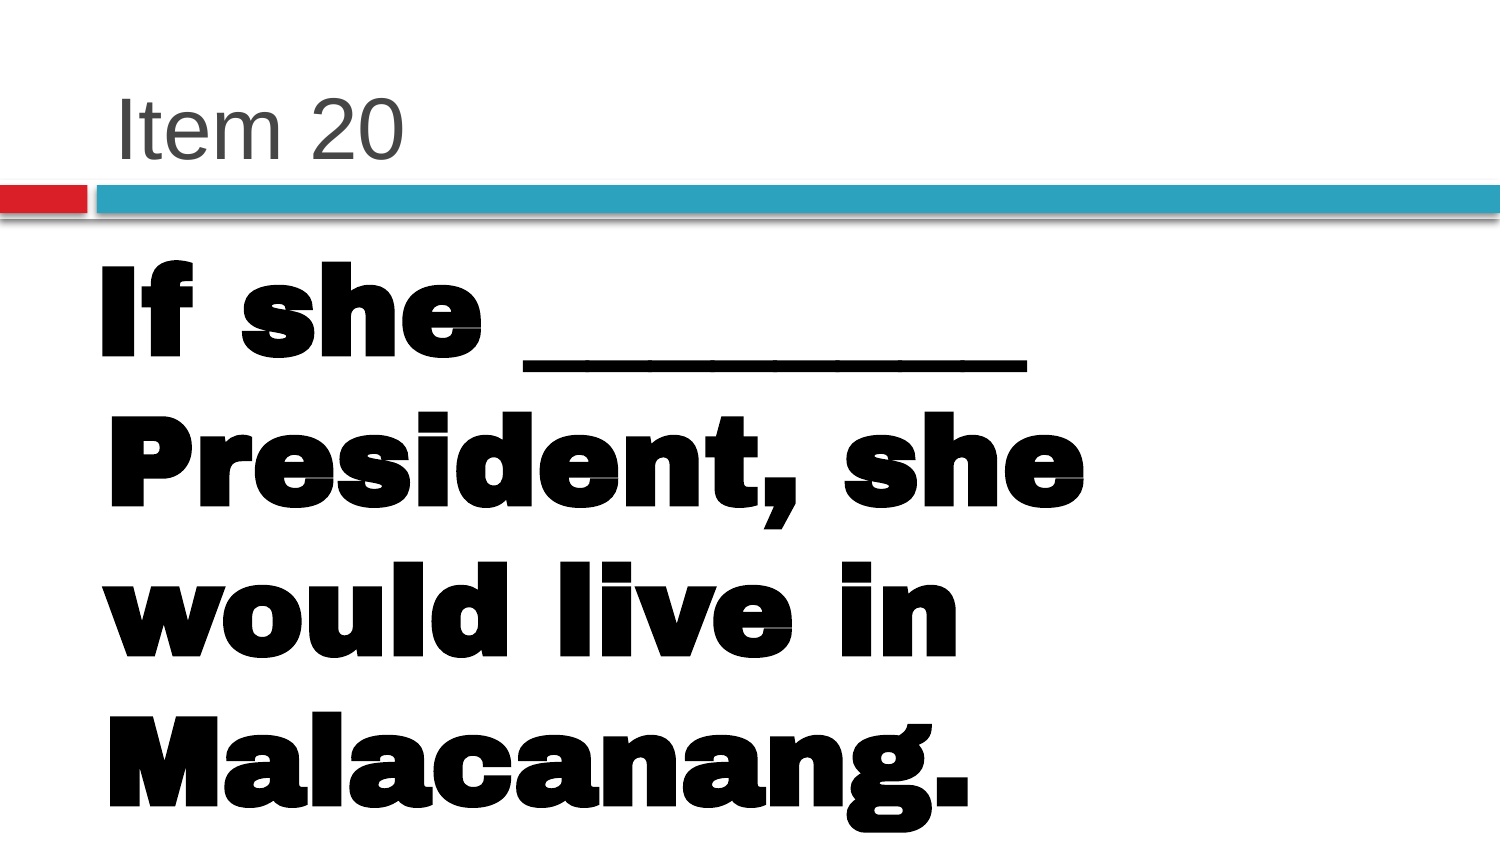

# Item 20
 If she ________ President, she would live in Malacanang.